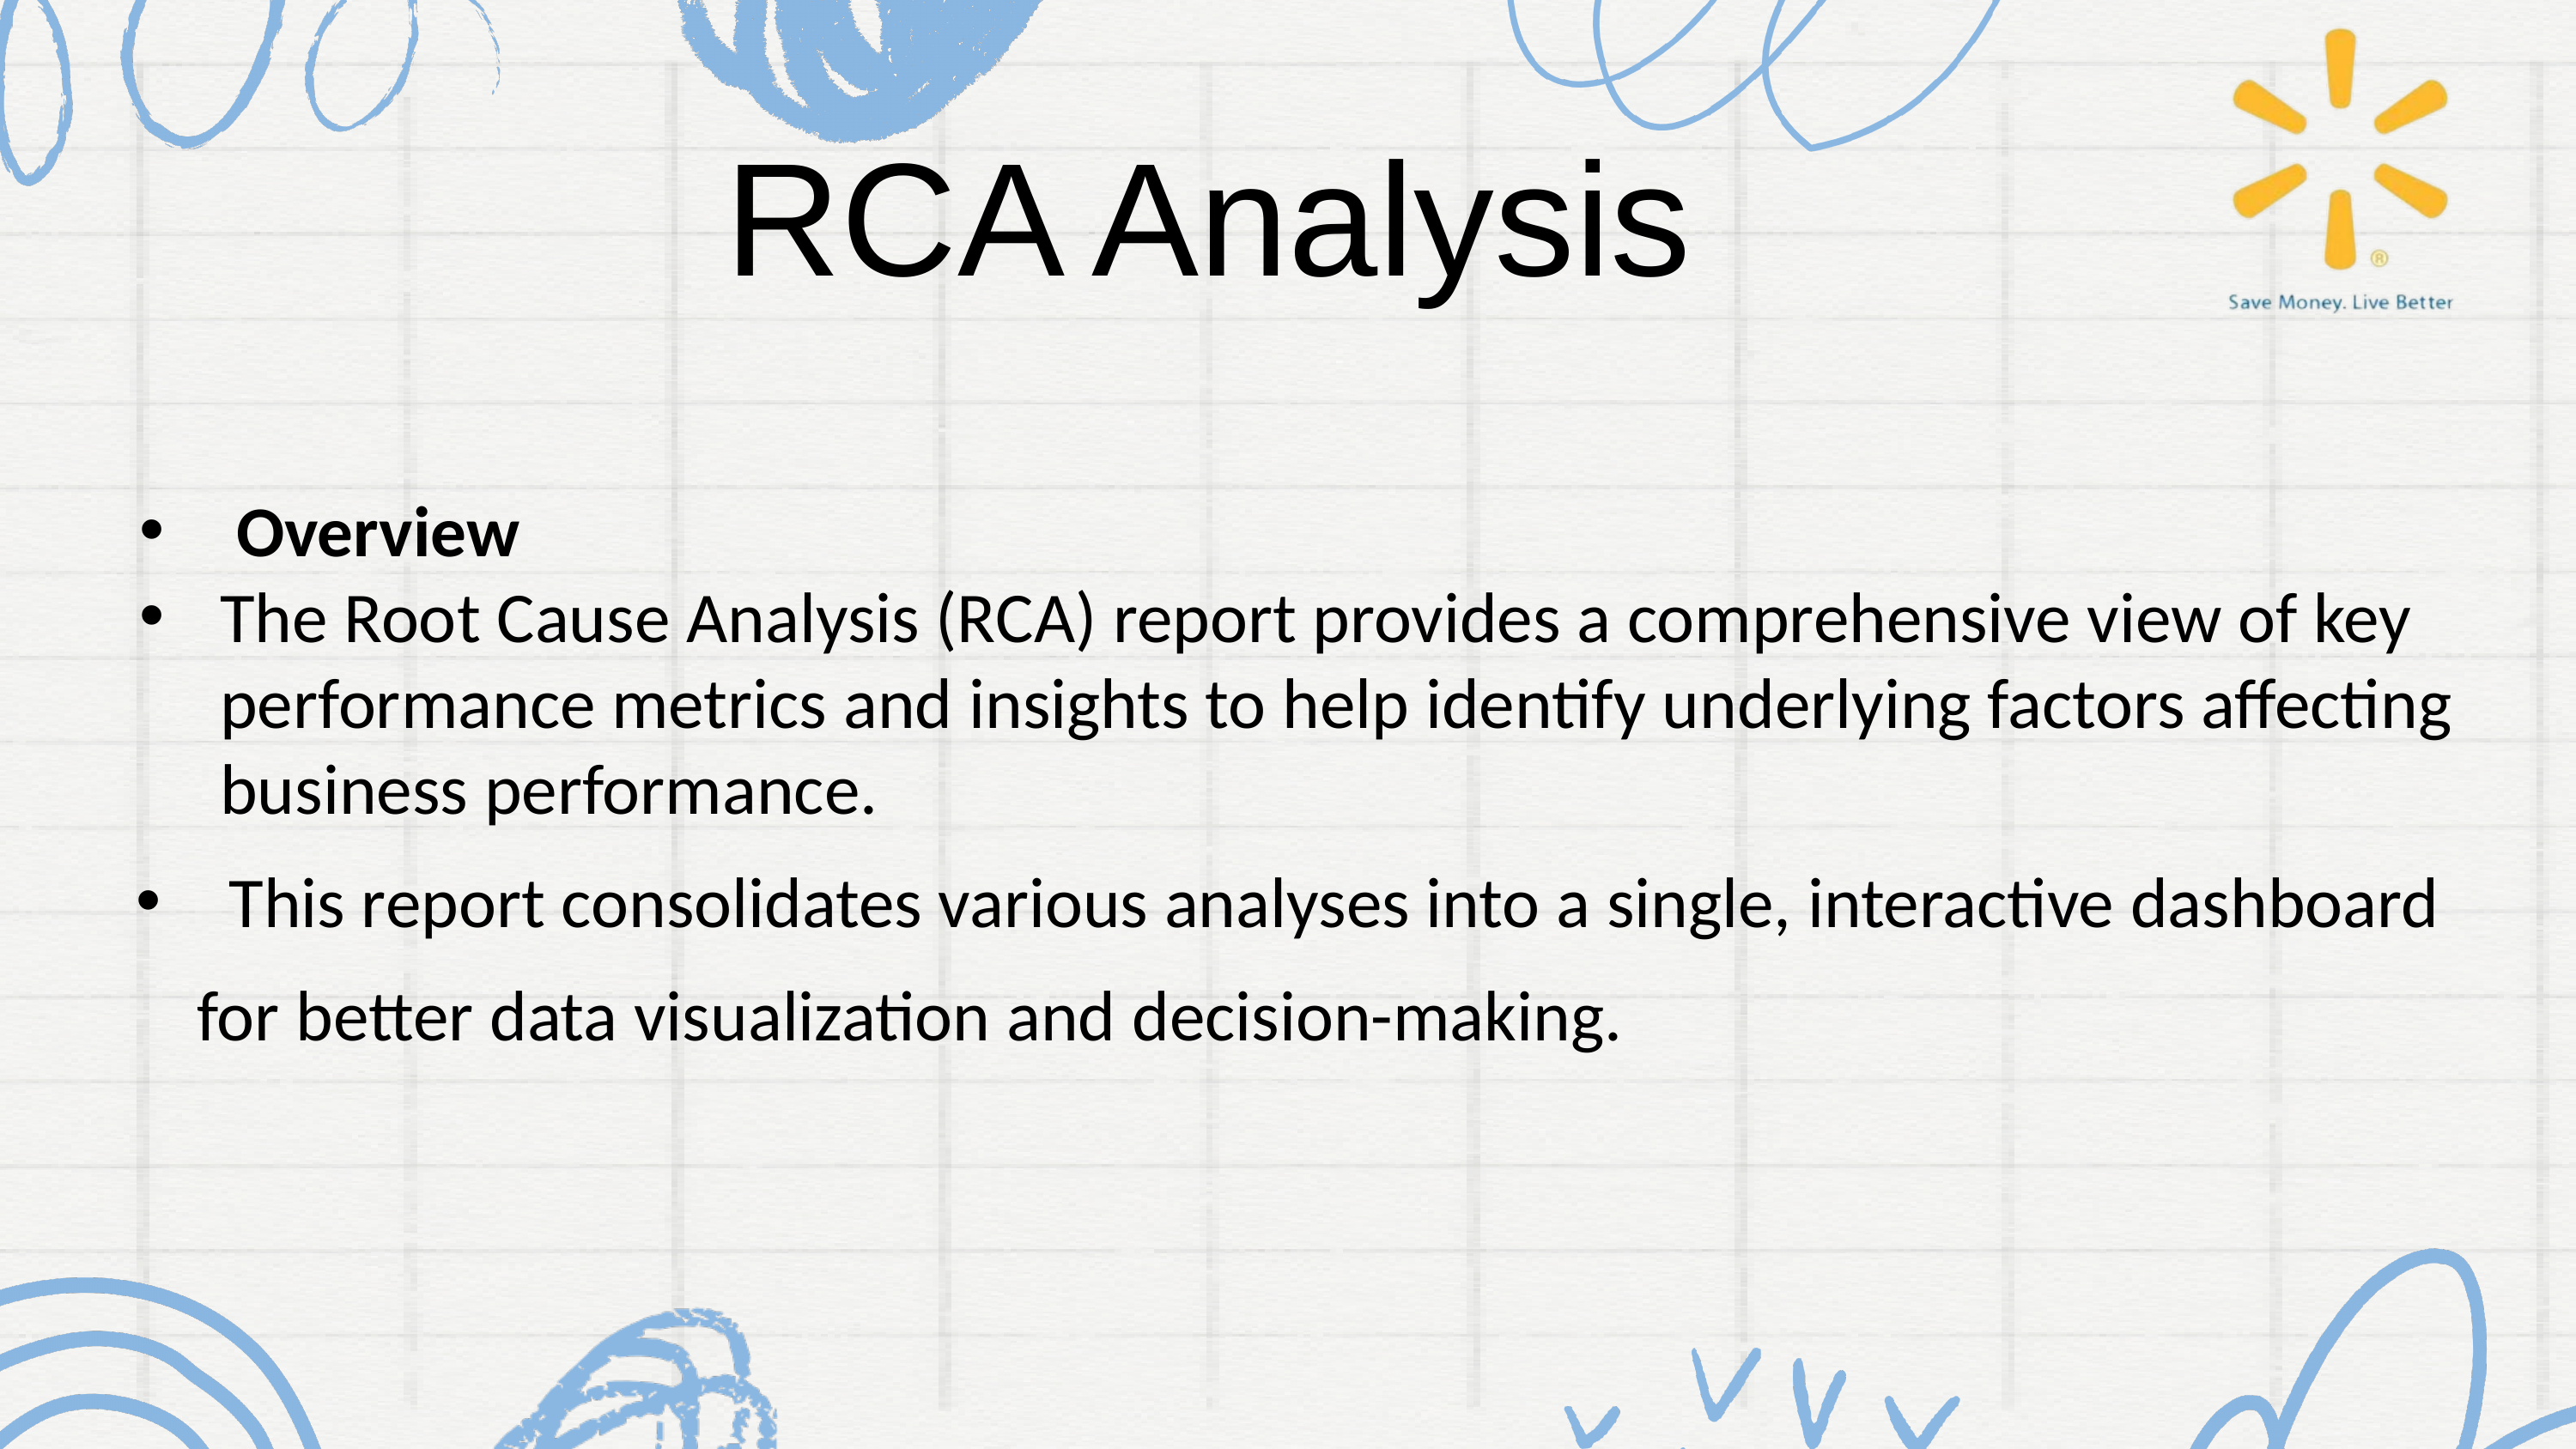

RCA Analysis

 Overview
The Root Cause Analysis (RCA) report provides a comprehensive view of key performance metrics and insights to help identify underlying factors affecting business performance.
  This report consolidates various analyses into a single, interactive dashboard for better data visualization and decision-making.